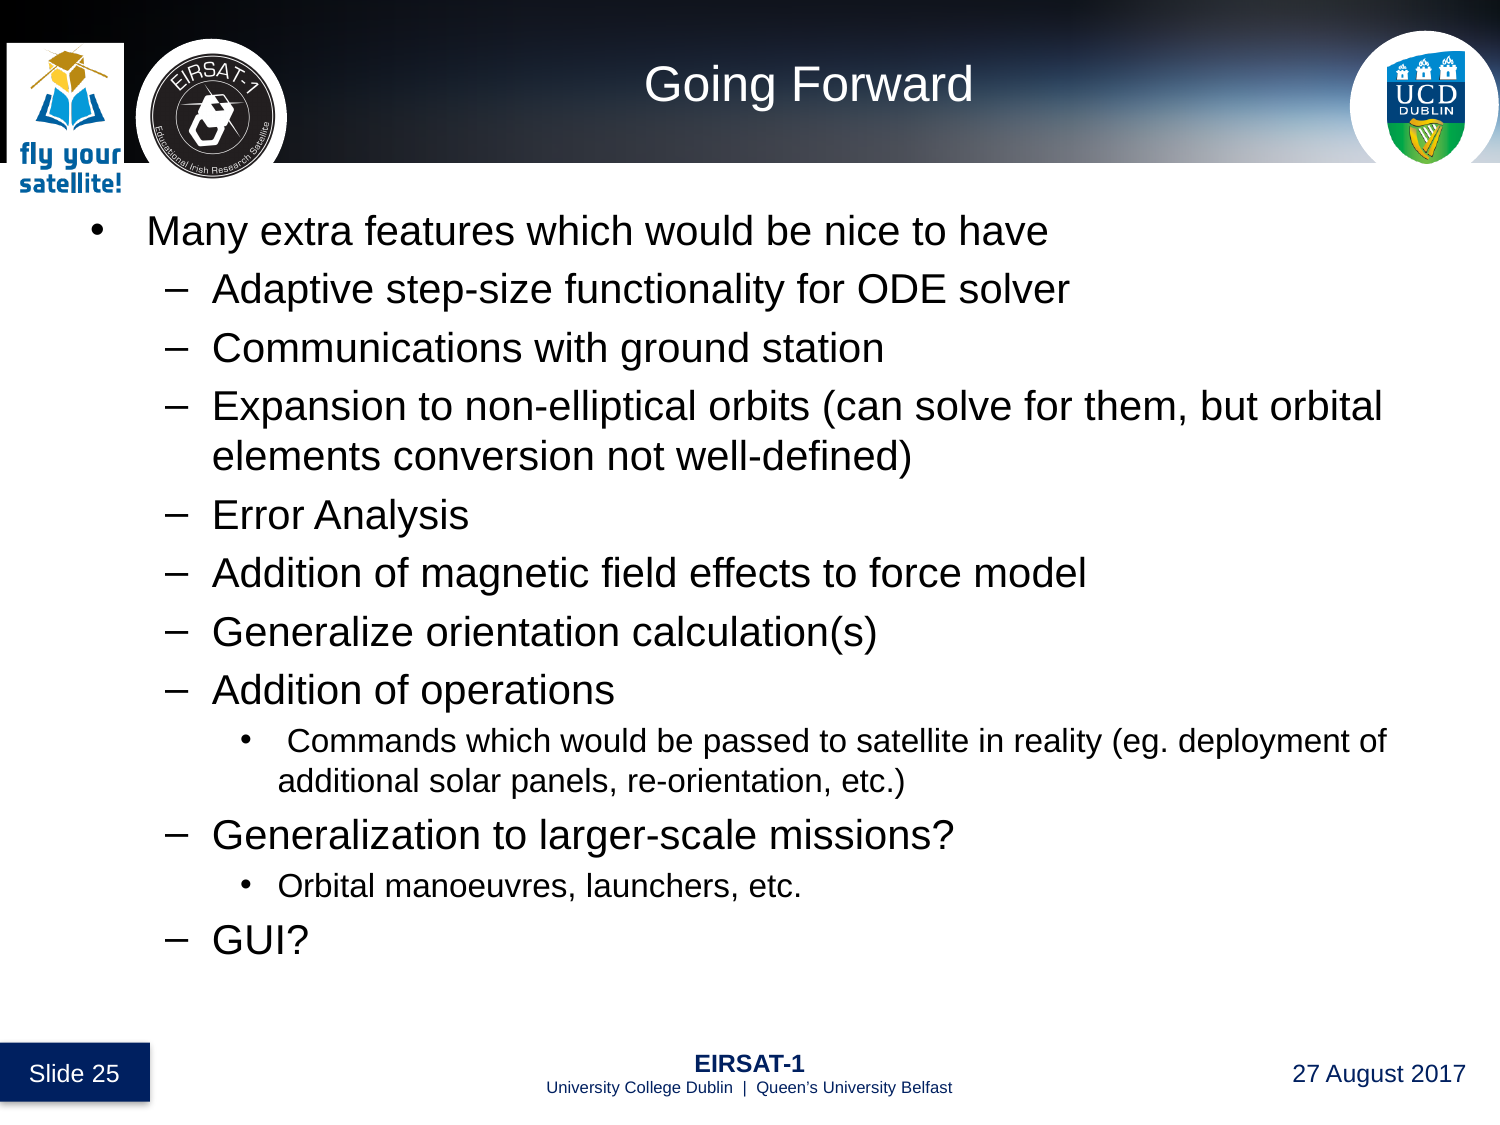

# Going Forward
Many extra features which would be nice to have
Adaptive step-size functionality for ODE solver
Communications with ground station
Expansion to non-elliptical orbits (can solve for them, but orbital elements conversion not well-defined)
Error Analysis
Addition of magnetic field effects to force model
Generalize orientation calculation(s)
Addition of operations
 Commands which would be passed to satellite in reality (eg. deployment of additional solar panels, re-orientation, etc.)
Generalization to larger-scale missions?
Orbital manoeuvres, launchers, etc.
GUI?
  Slide 25
EIRSAT-1
University College Dublin  |  Queen’s University Belfast
27 August 2017